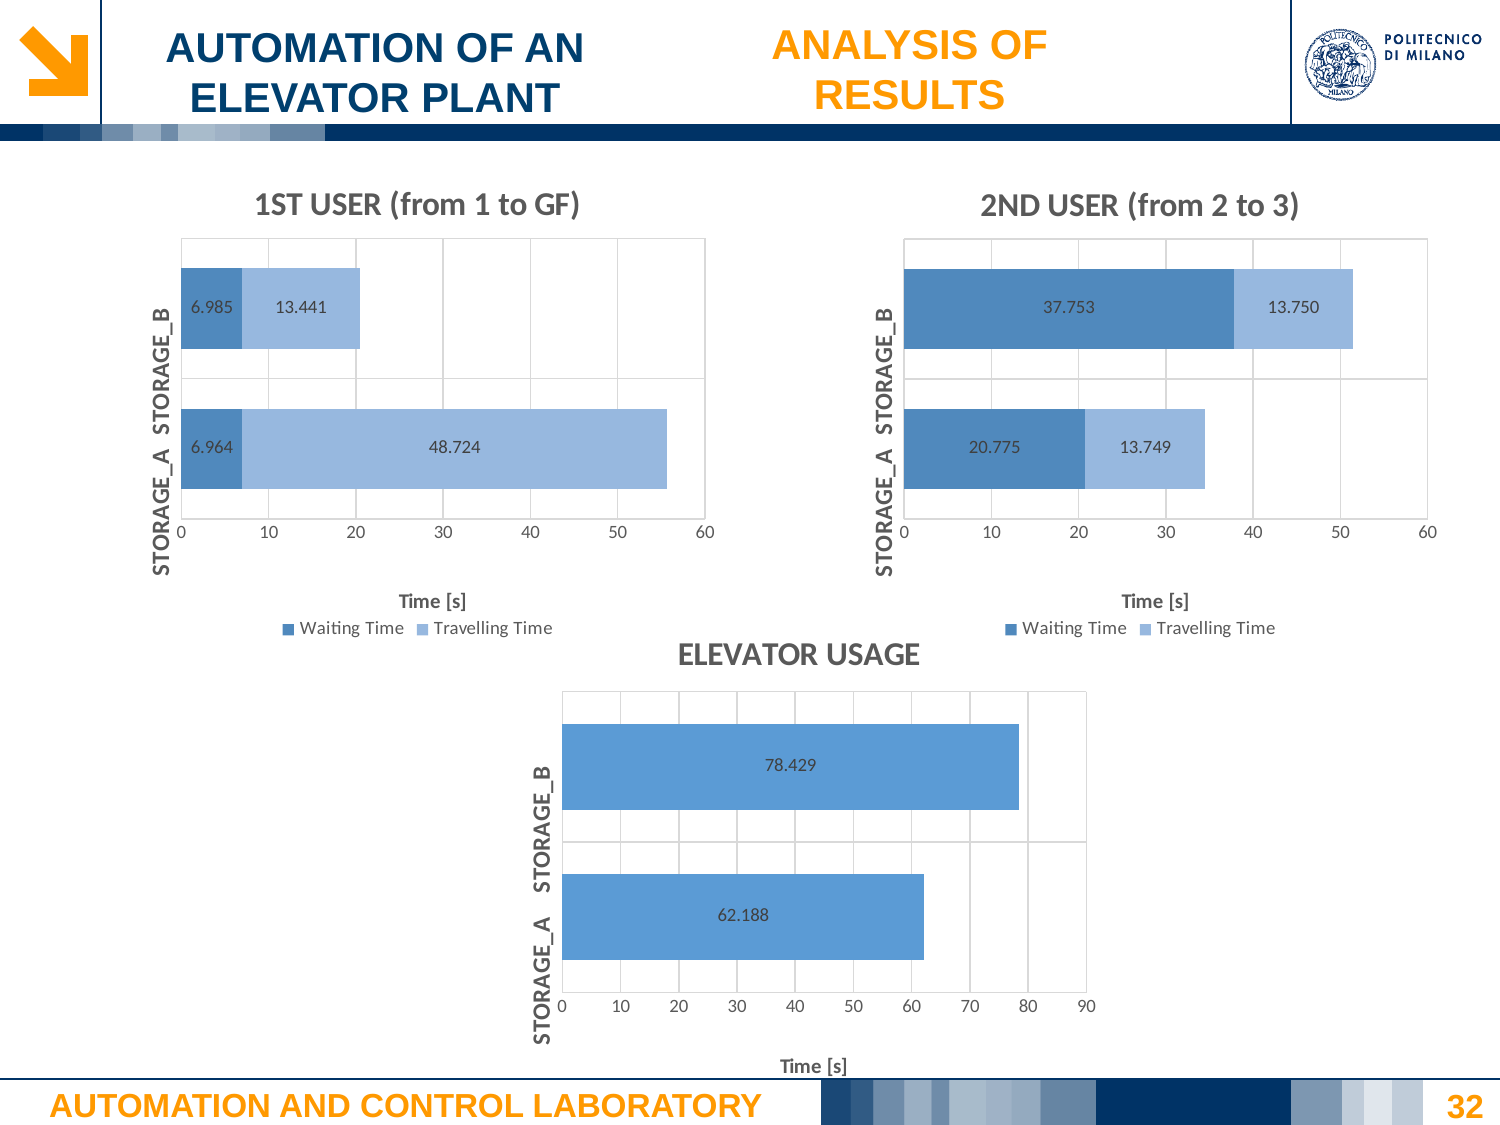

ANALYSIS OF RESULTS

# AUTOMATION OF AN ELEVATOR PLANT

### Chart: 1ST USER (from 1 to GF)

| Category |  |  |
|---|---|---|
| STORAGE_A | 6.963999999999999 | 48.72400000000001 |
| STORAGE_B | 6.984999999999999 | 13.441 |

### Chart: 2ND USER (from 2 to 3)

| Category |  |  |
|---|---|---|
| STORAGE_A | 20.775 | 13.749 |
| STORAGE_B | 37.753 | 13.75 |

### Chart: ELEVATOR USAGE

| Category |  |
|---|---|
| STORAGE_A | 62.188 |
| STORAGE_B | 78.429 |
32